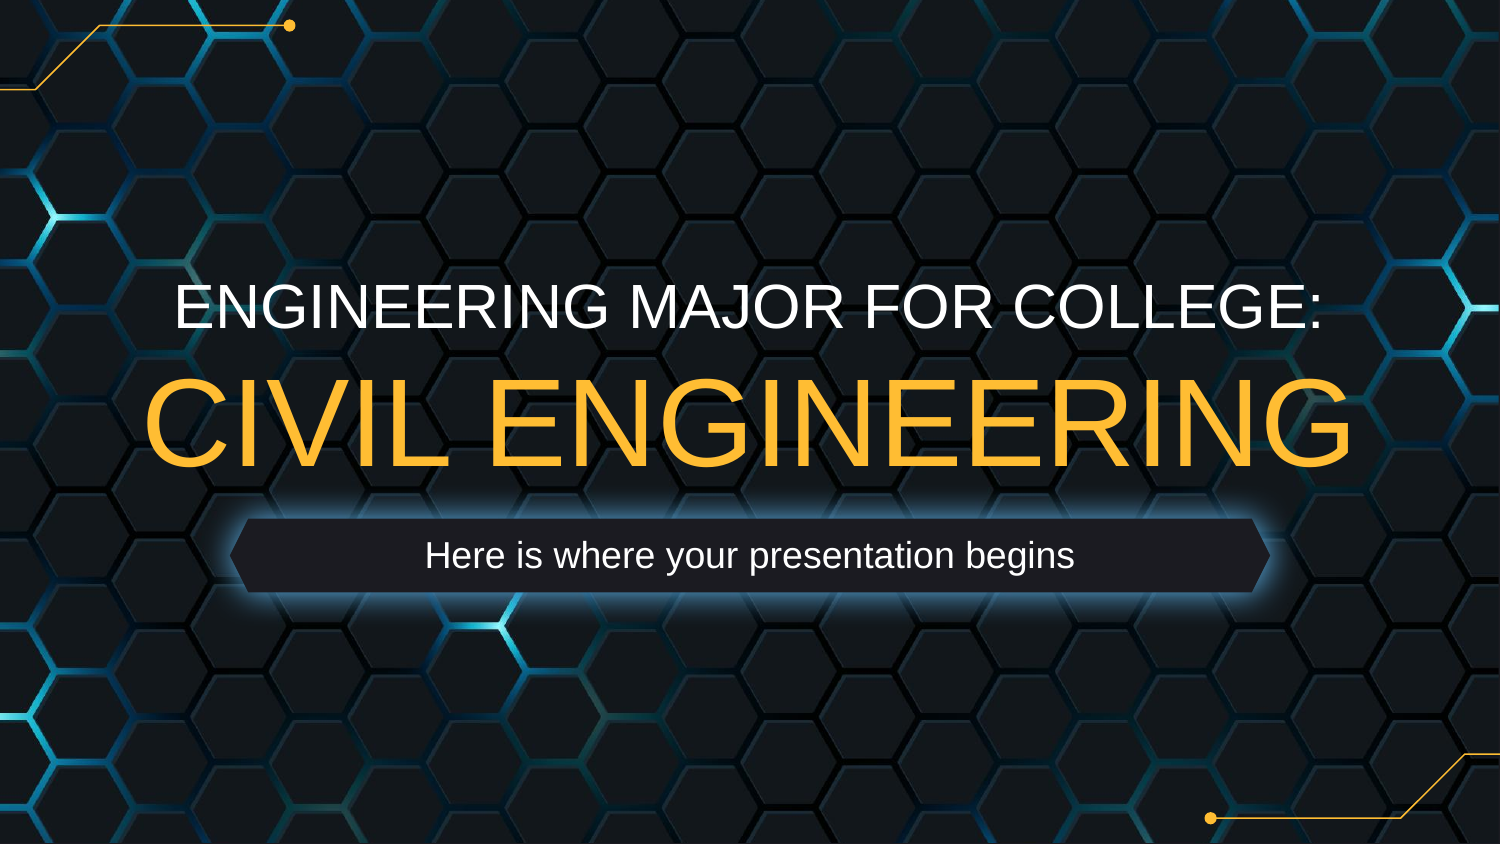

# ENGINEERING MAJOR FOR COLLEGE: CIVIL ENGINEERING
Here is where your presentation begins